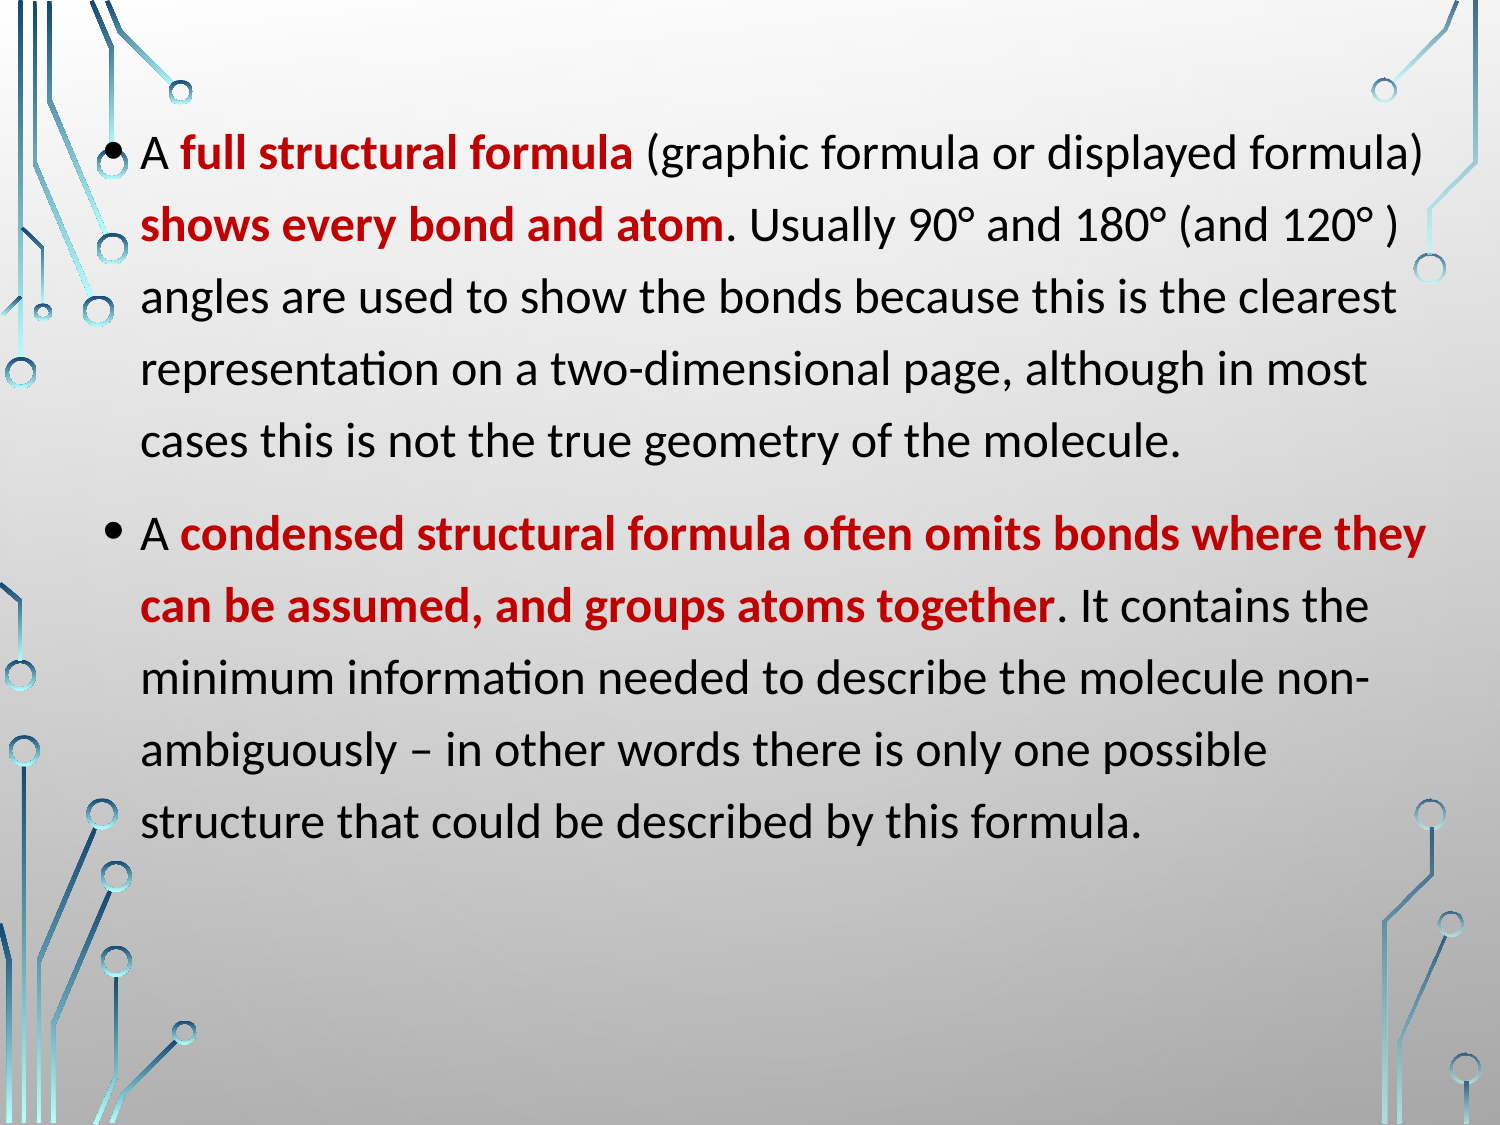

A full structural formula (graphic formula or displayed formula) shows every bond and atom. Usually 90° and 180° (and 120° ) angles are used to show the bonds because this is the clearest representation on a two-dimensional page, although in most cases this is not the true geometry of the molecule.
A condensed structural formula often omits bonds where they can be assumed, and groups atoms together. It contains the minimum information needed to describe the molecule non-ambiguously – in other words there is only one possible structure that could be described by this formula.